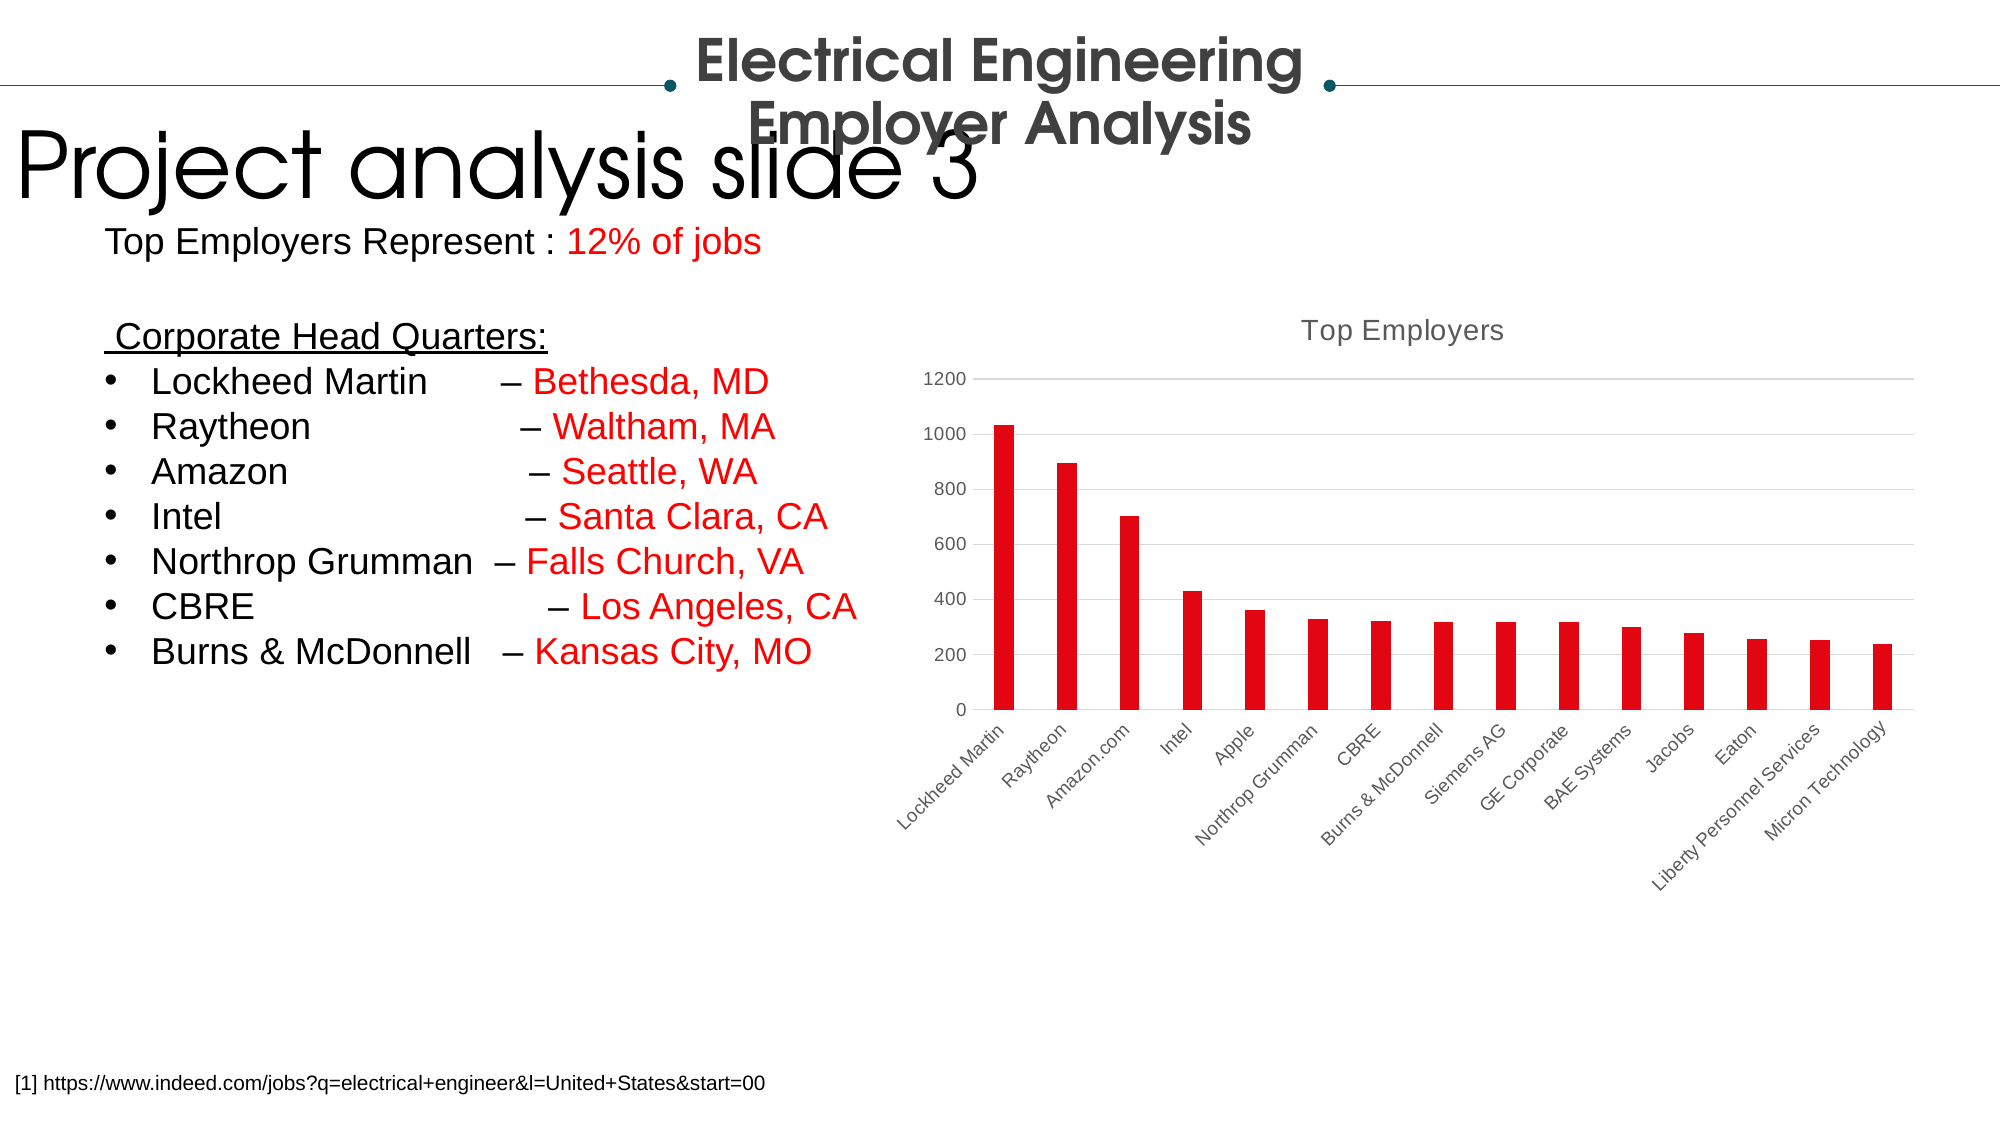

Electrical Engineering
Employer Analysis
Project analysis slide 3
Top Employers Represent : 12% of jobs

 Corporate Head Quarters:
Lockheed Martin       – Bethesda, MD
Raytheon                    – Waltham, MA
Amazon                       – Seattle, WA
Intel                             – Santa Clara, CA
Northrop Grumman  – Falls Church, VA
CBRE                            – Los Angeles, CA
Burns & McDonnell   – Kansas City, MO

### Chart: Top Employers

| Category |  |
|---|---|
| Lockheed Martin  | 1035.0 |
| Raytheon  | 897.0 |
| Amazon.com  | 703.0 |
| Intel  | 430.0 |
| Apple  | 363.0 |
| Northrop Grumman  | 330.0 |
| CBRE  | 323.0 |
| Burns & McDonnell  | 320.0 |
| Siemens AG  | 319.0 |
| GE Corporate  | 317.0 |
| BAE Systems  | 299.0 |
| Jacobs  | 279.0 |
| Eaton  | 255.0 |
| Liberty Personnel Services  | 254.0 |
| Micron Technology | 240.0 |
[1] https://www.indeed.com/jobs?q=electrical+engineer&l=United+States&start=00